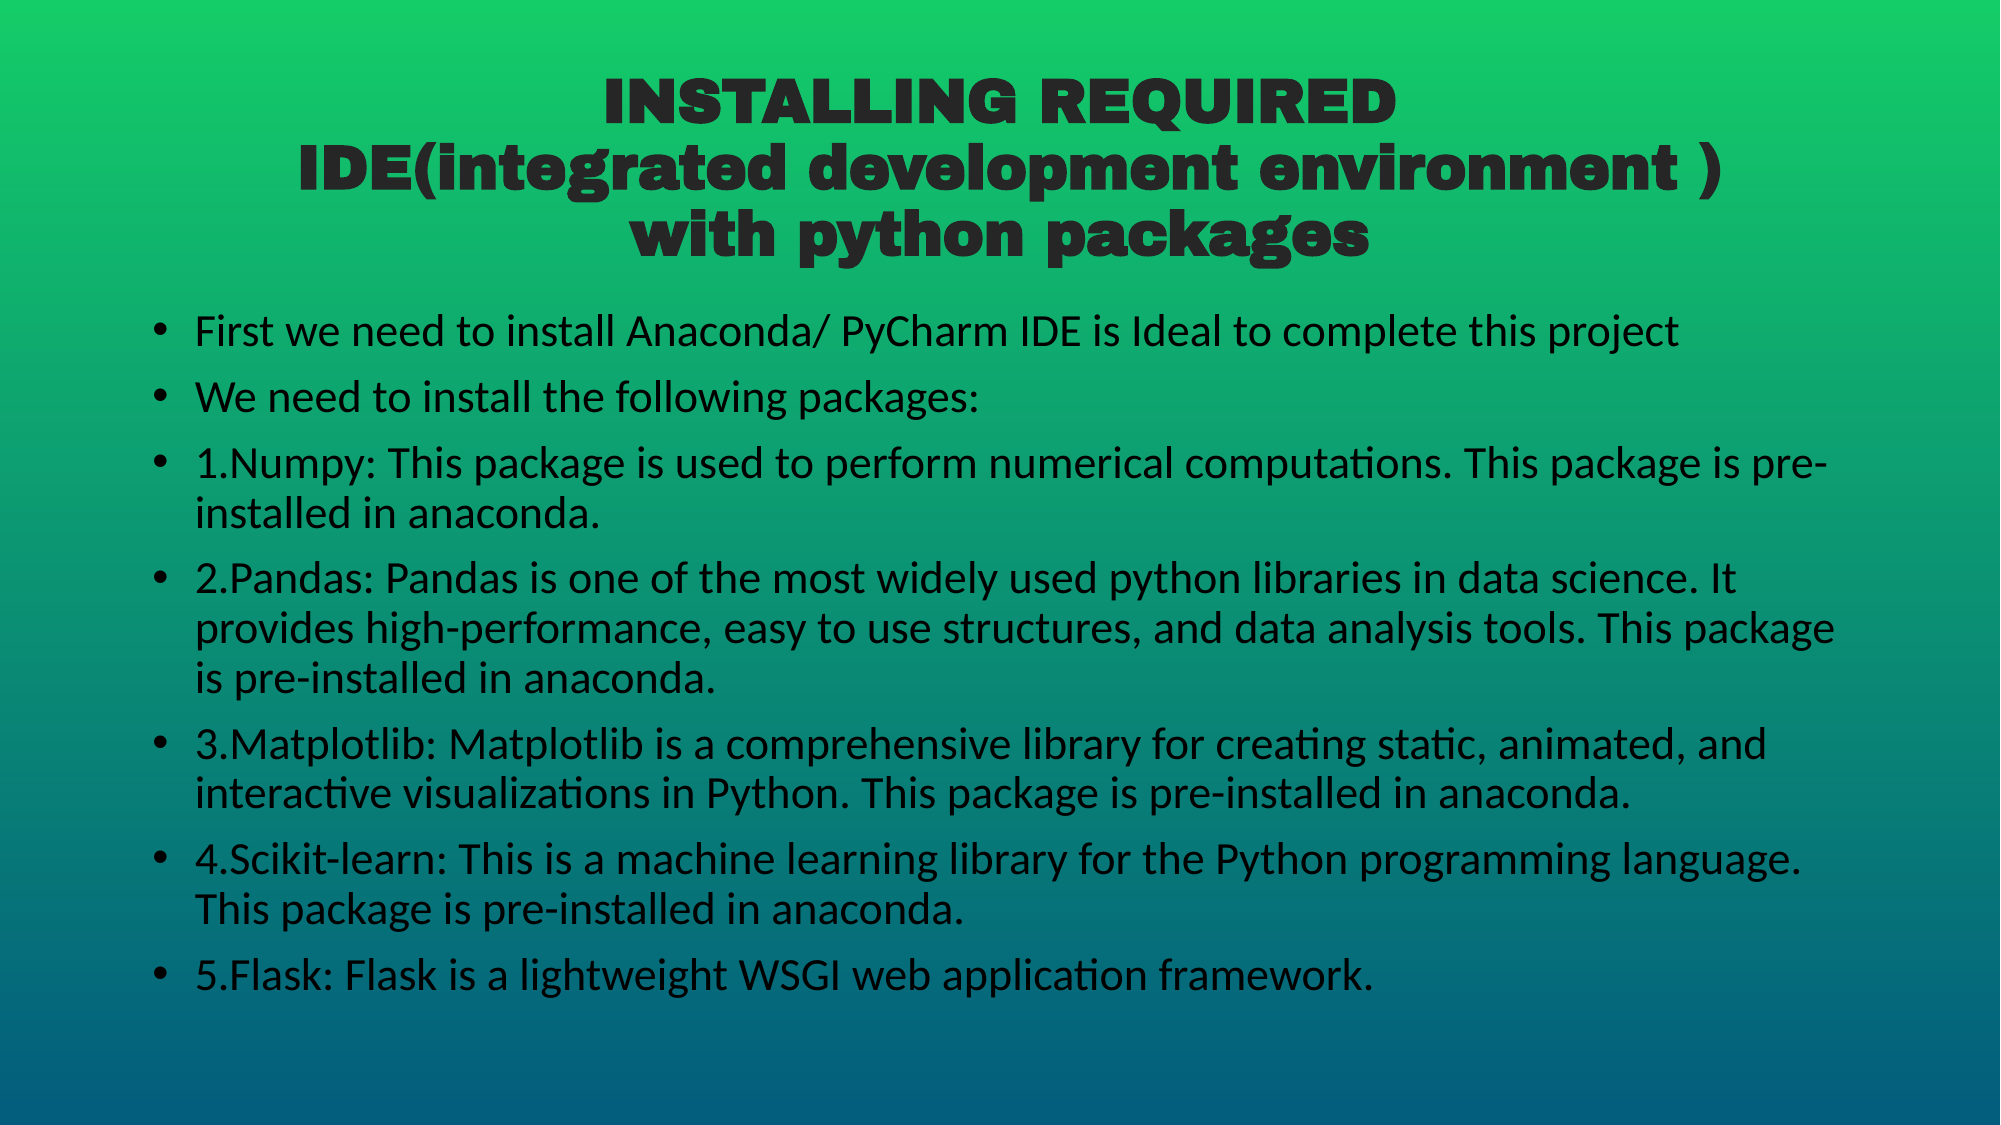

# INSTALLING REQUIRED IDE(integrated development environment ) with python packages
First we need to install Anaconda/ PyCharm IDE is Ideal to complete this project
We need to install the following packages:
1.Numpy: This package is used to perform numerical computations. This package is pre-installed in anaconda.
2.Pandas: Pandas is one of the most widely used python libraries in data science. It provides high-performance, easy to use structures, and data analysis tools. This package is pre-installed in anaconda.
3.Matplotlib: Matplotlib is a comprehensive library for creating static, animated, and interactive visualizations in Python. This package is pre-installed in anaconda.
4.Scikit-learn: This is a machine learning library for the Python programming language. This package is pre-installed in anaconda.
5.Flask: Flask is a lightweight WSGI web application framework.